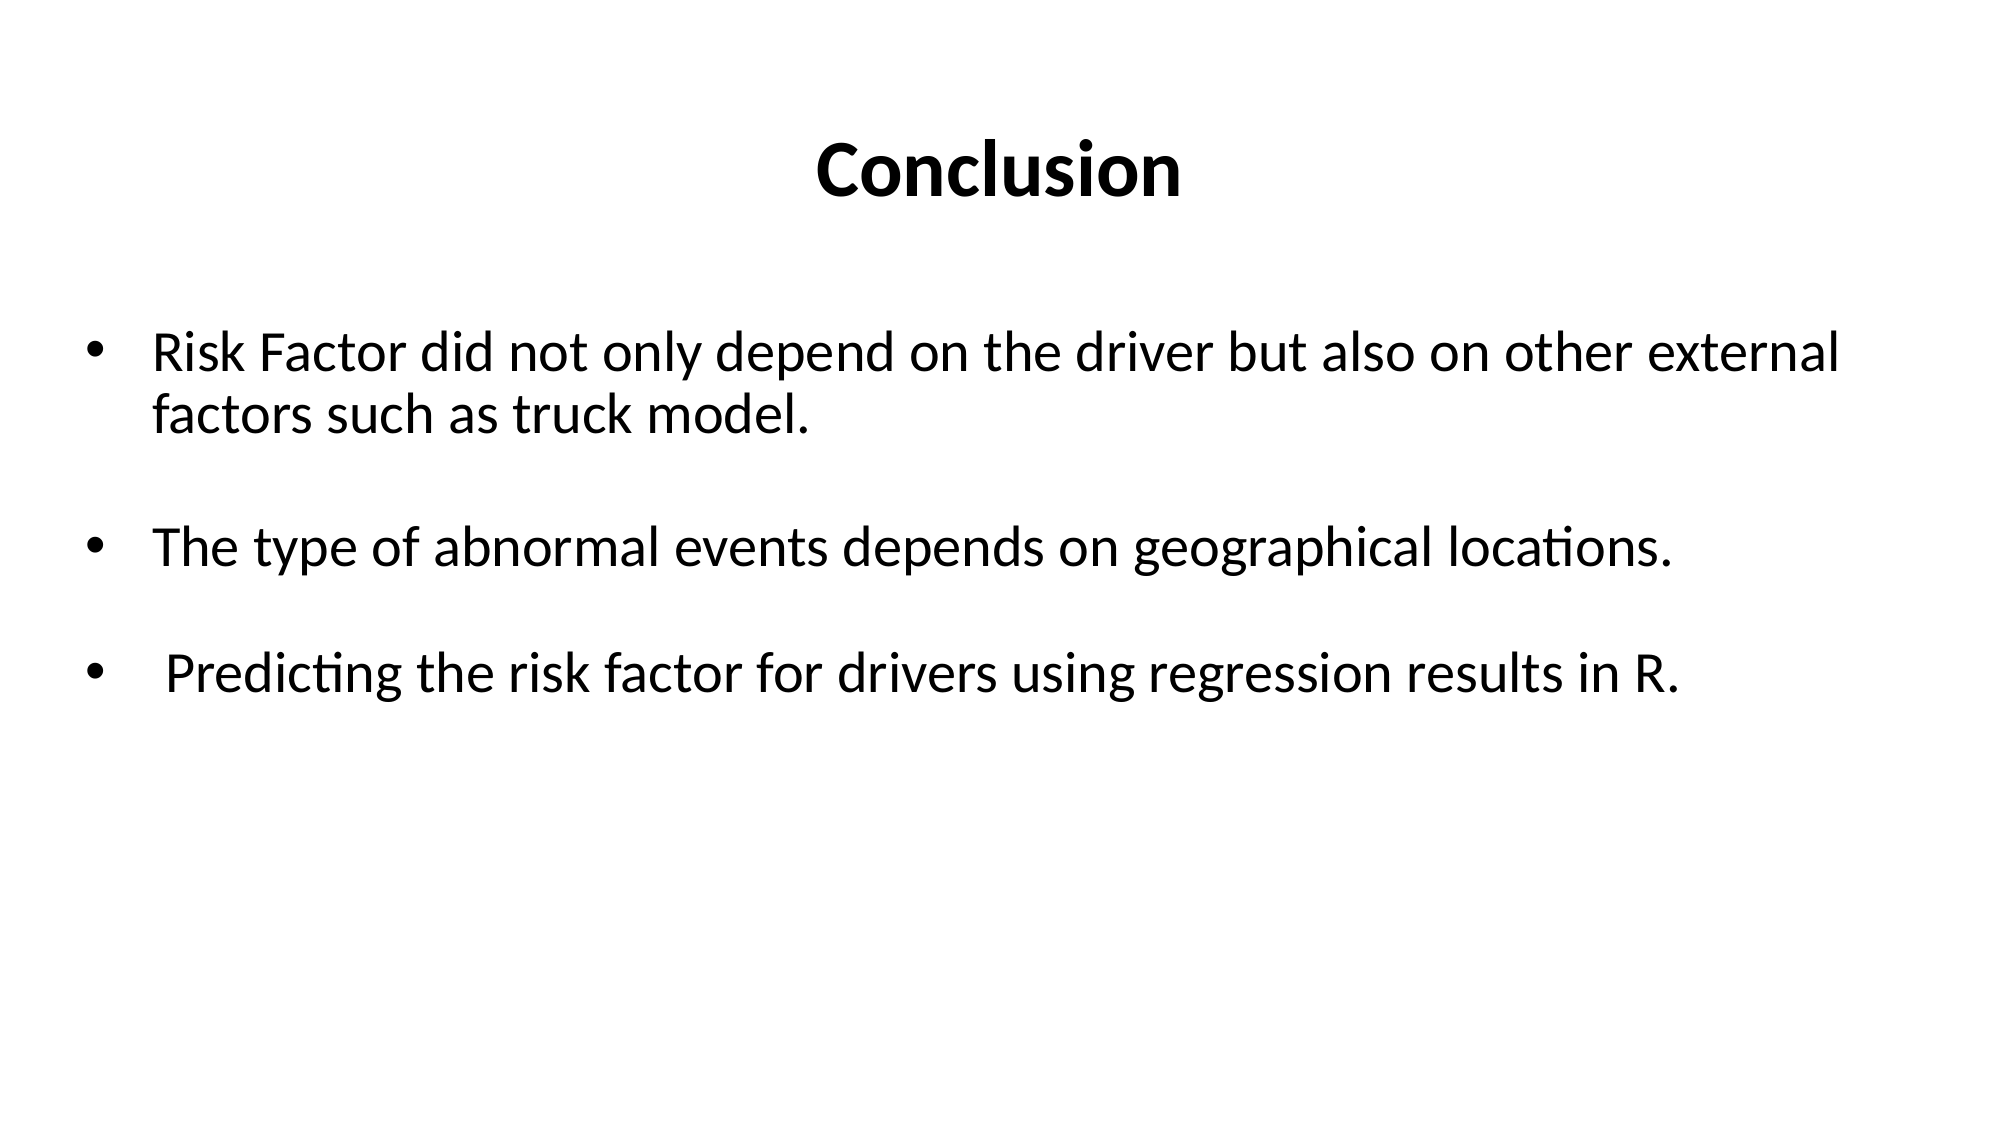

# Conclusion
Risk Factor did not only depend on the driver but also on other external factors such as truck model.
The type of abnormal events depends on geographical locations.
 Predicting the risk factor for drivers using regression results in R.